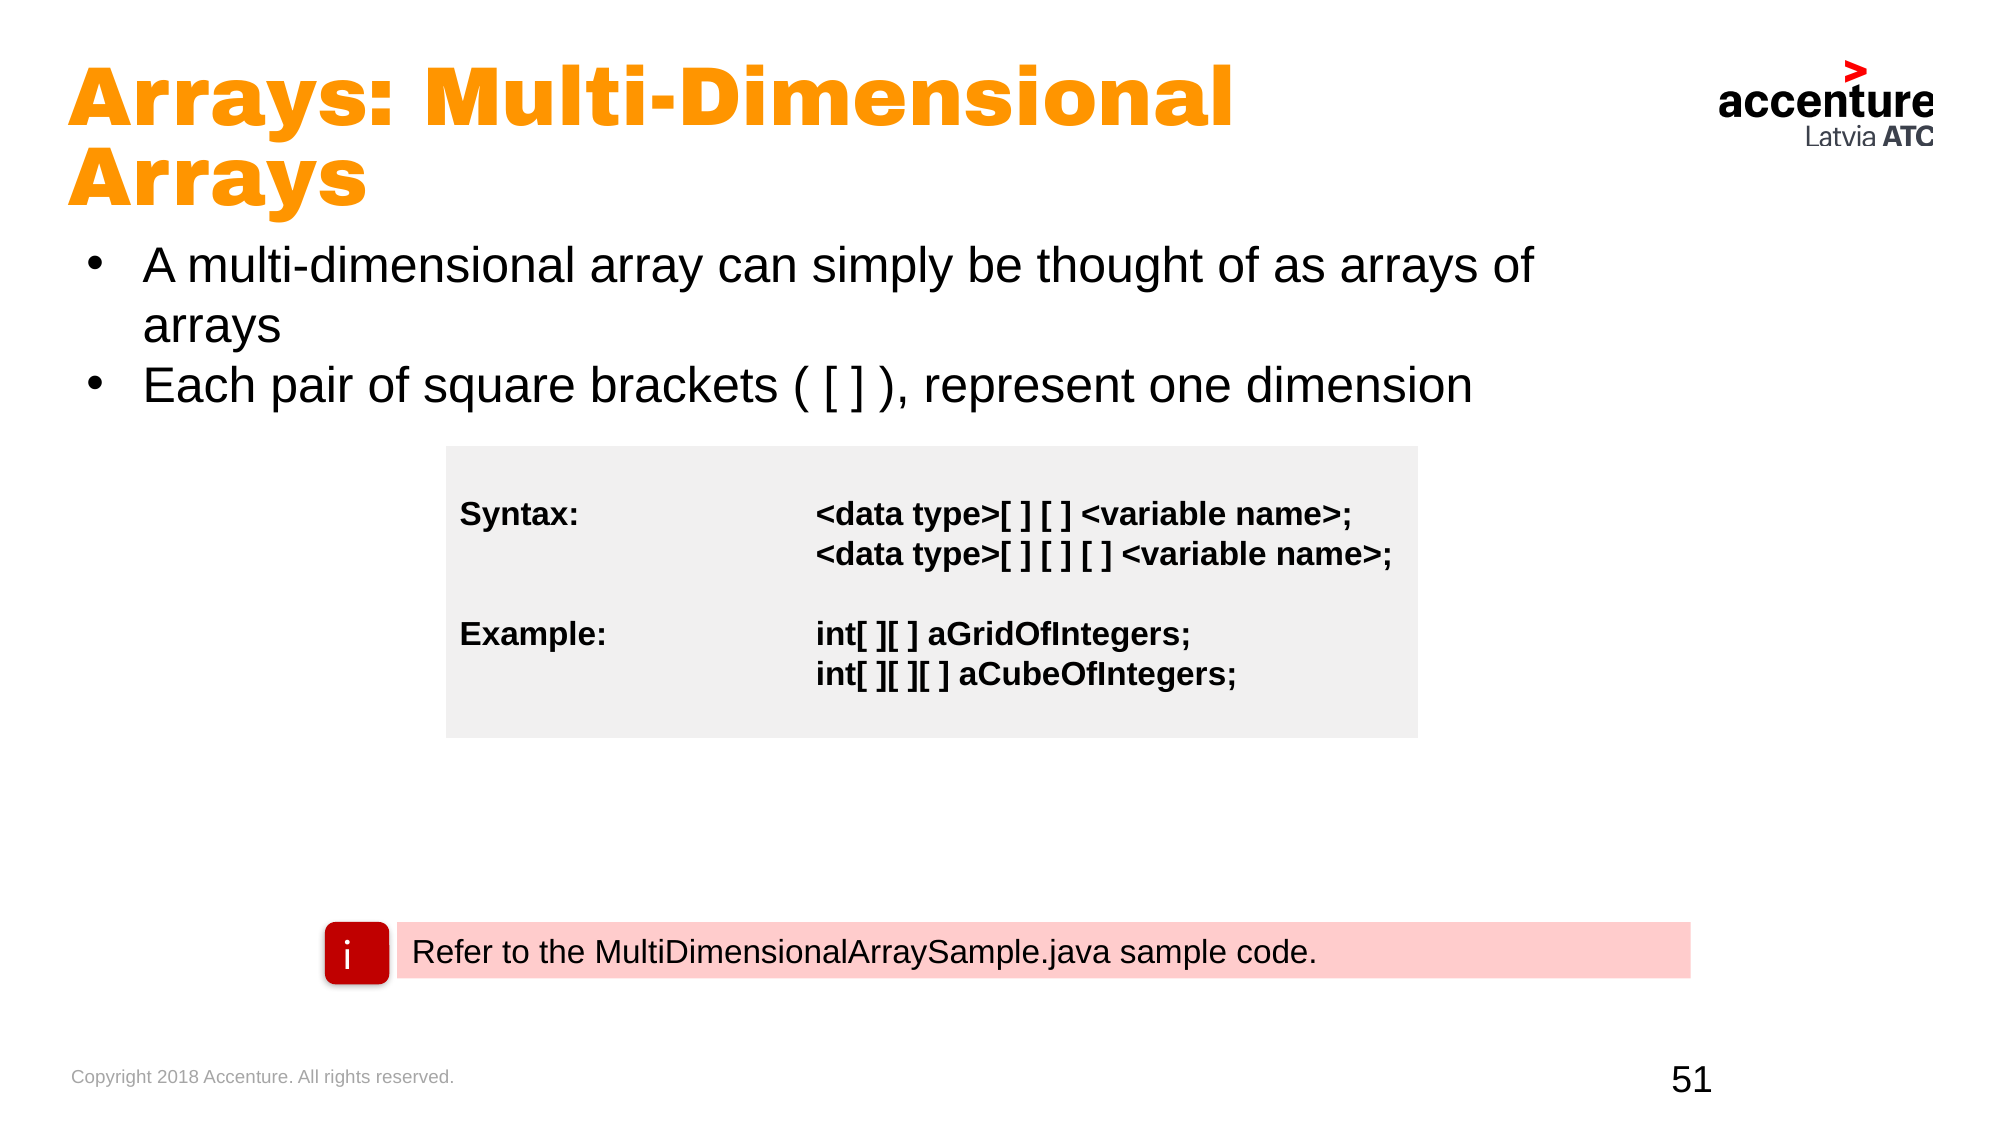

Arrays: Multi-Dimensional Arrays
A multi-dimensional array can simply be thought of as arrays of arrays
Each pair of square brackets ( [ ] ), represent one dimension

Syntax:		<data type>[ ] [ ] <variable name>;
			<data type>[ ] [ ] [ ] <variable name>;

Example:		int[ ][ ] aGridOfIntegers;
			int[ ][ ][ ] aCubeOfIntegers;
i
Refer to the MultiDimensionalArraySample.java sample code.
51